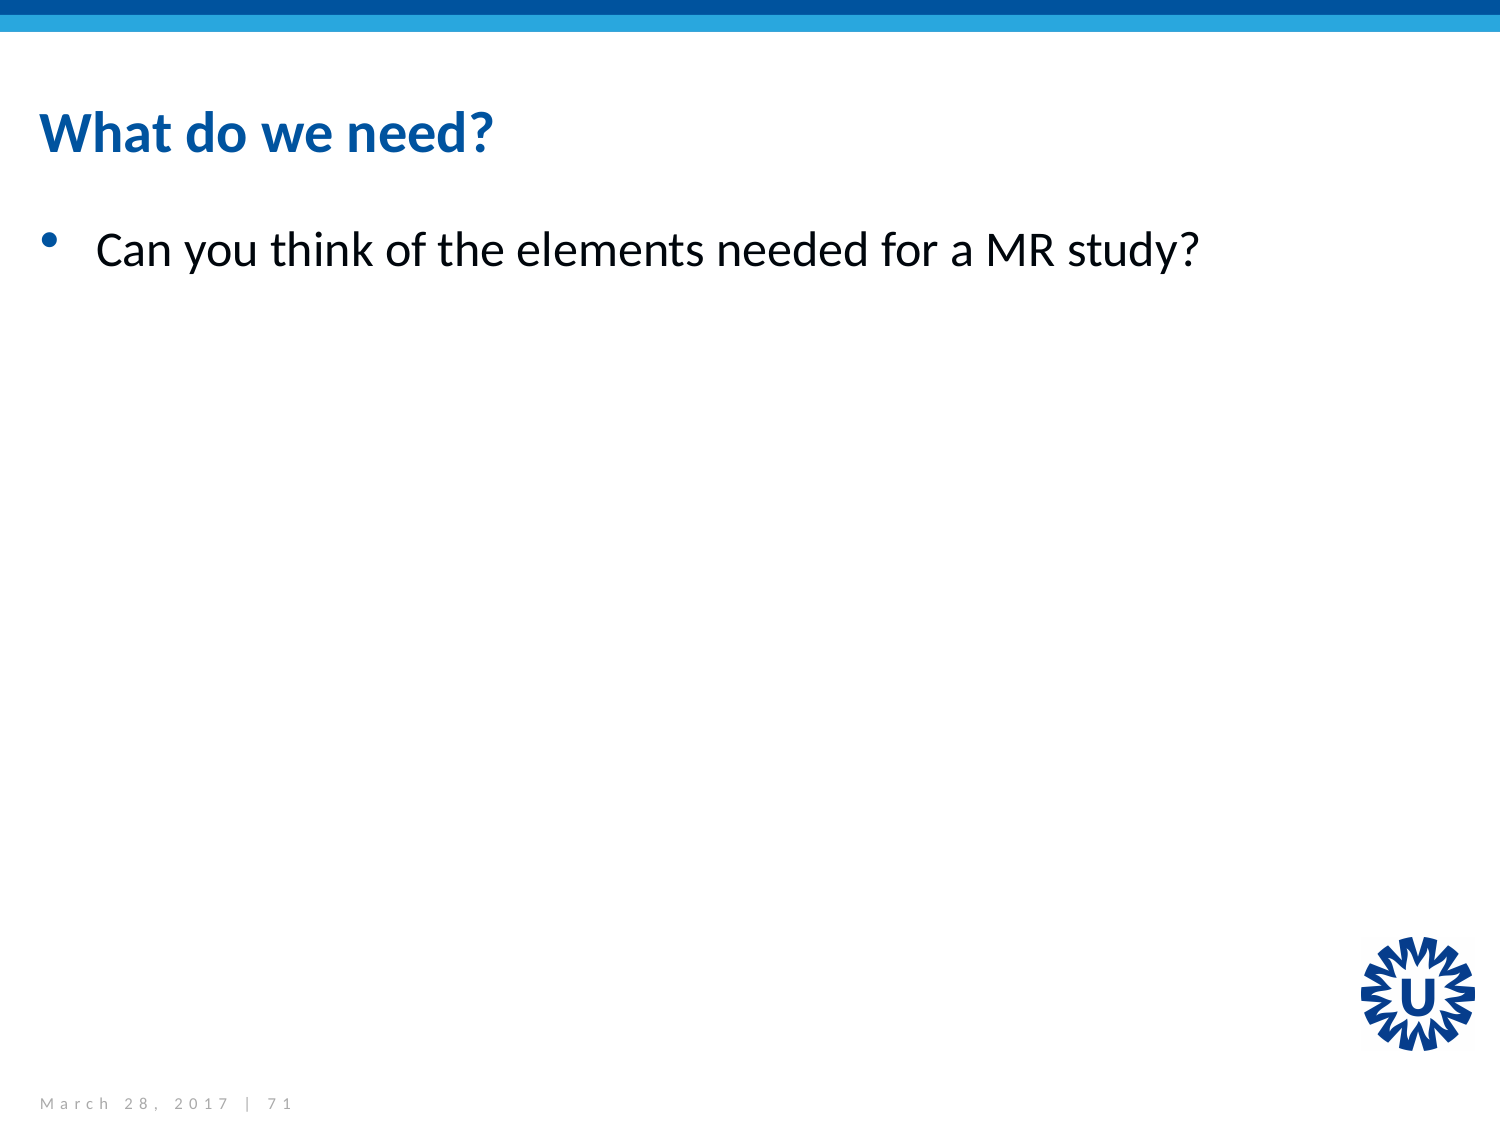

# What do we need?
Can you think of the elements needed for a MR study?
March 28, 2017 | 71